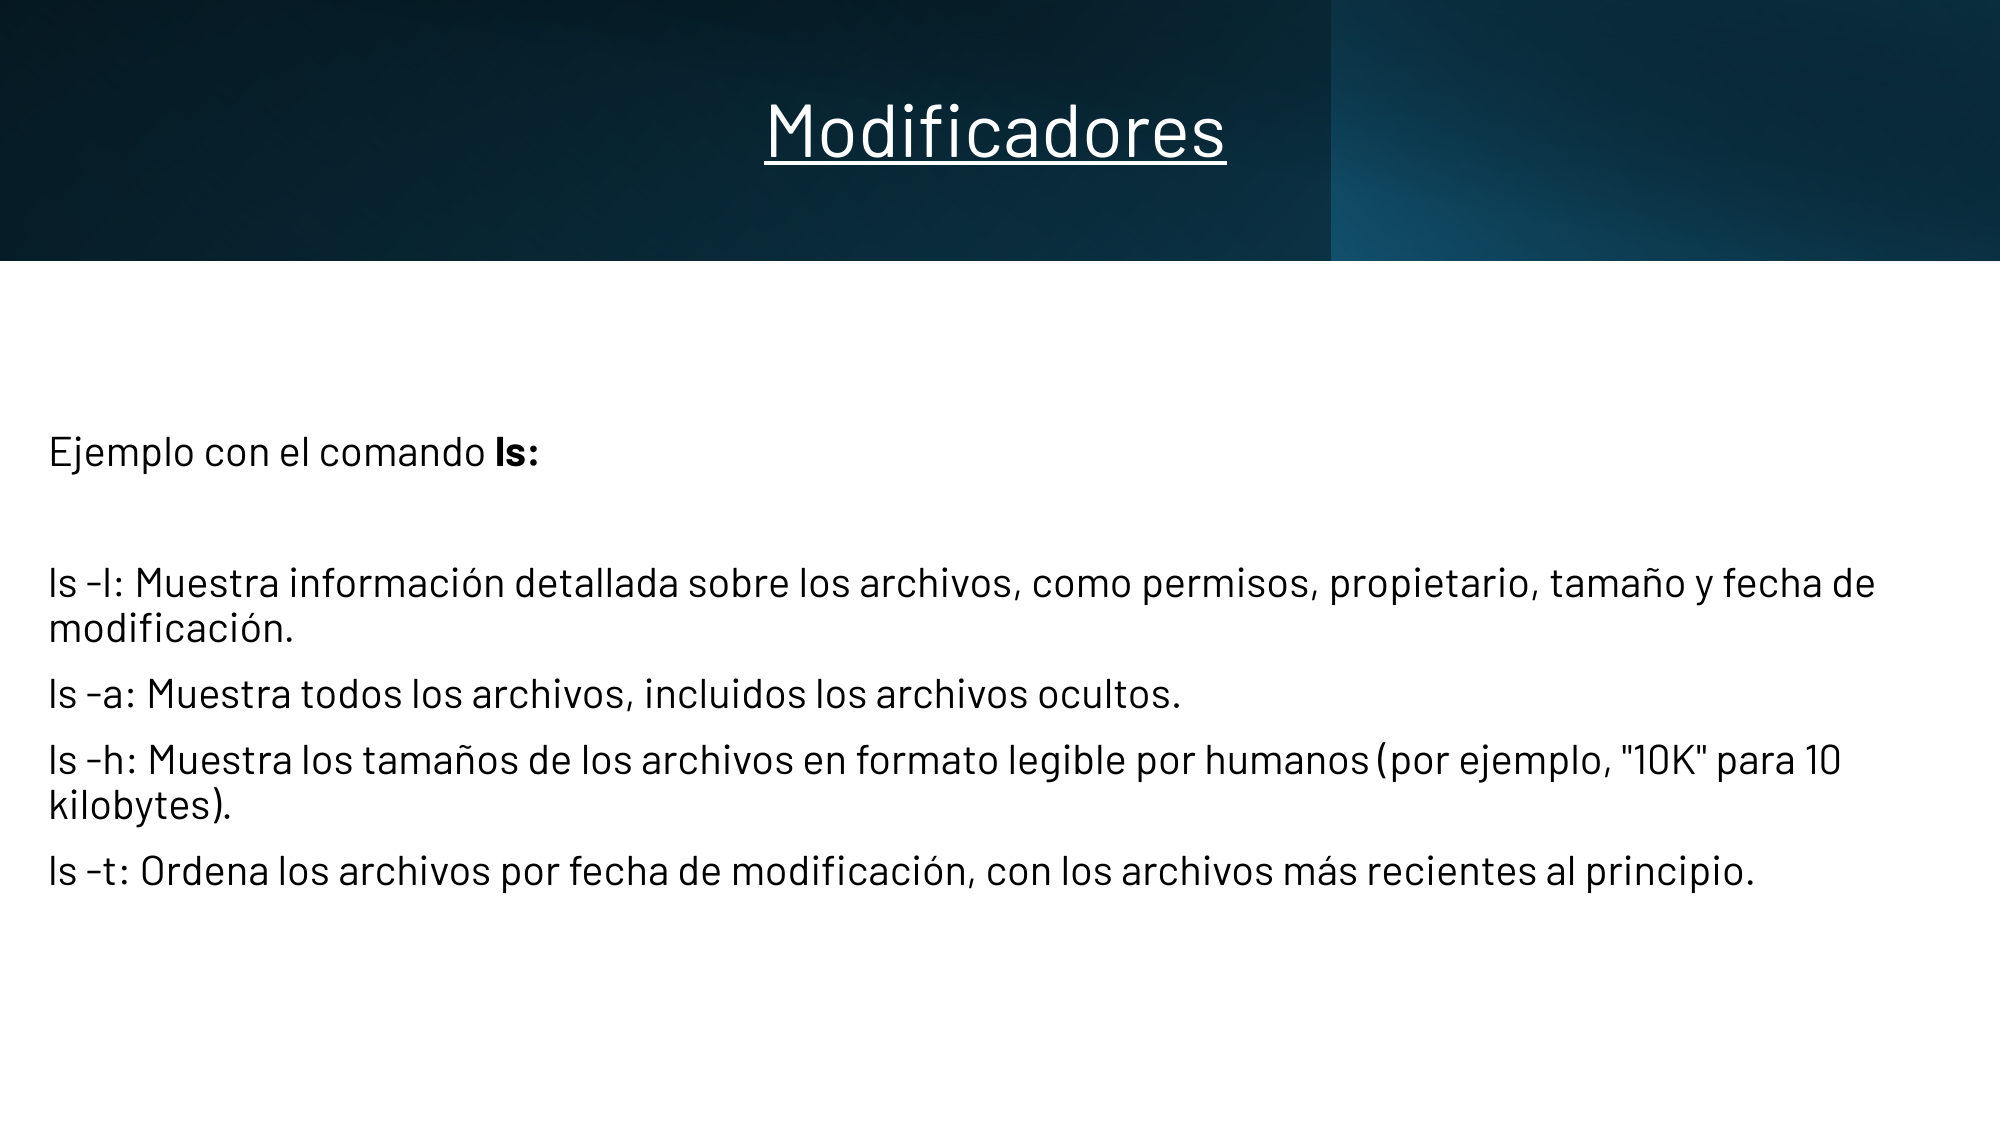

# Modificadores
Ejemplo con el comando ls:

ls -l: Muestra información detallada sobre los archivos, como permisos, propietario, tamaño y fecha de modificación.
ls -a: Muestra todos los archivos, incluidos los archivos ocultos.
ls -h: Muestra los tamaños de los archivos en formato legible por humanos (por ejemplo, "10K" para 10 kilobytes).
ls -t: Ordena los archivos por fecha de modificación, con los archivos más recientes al principio.